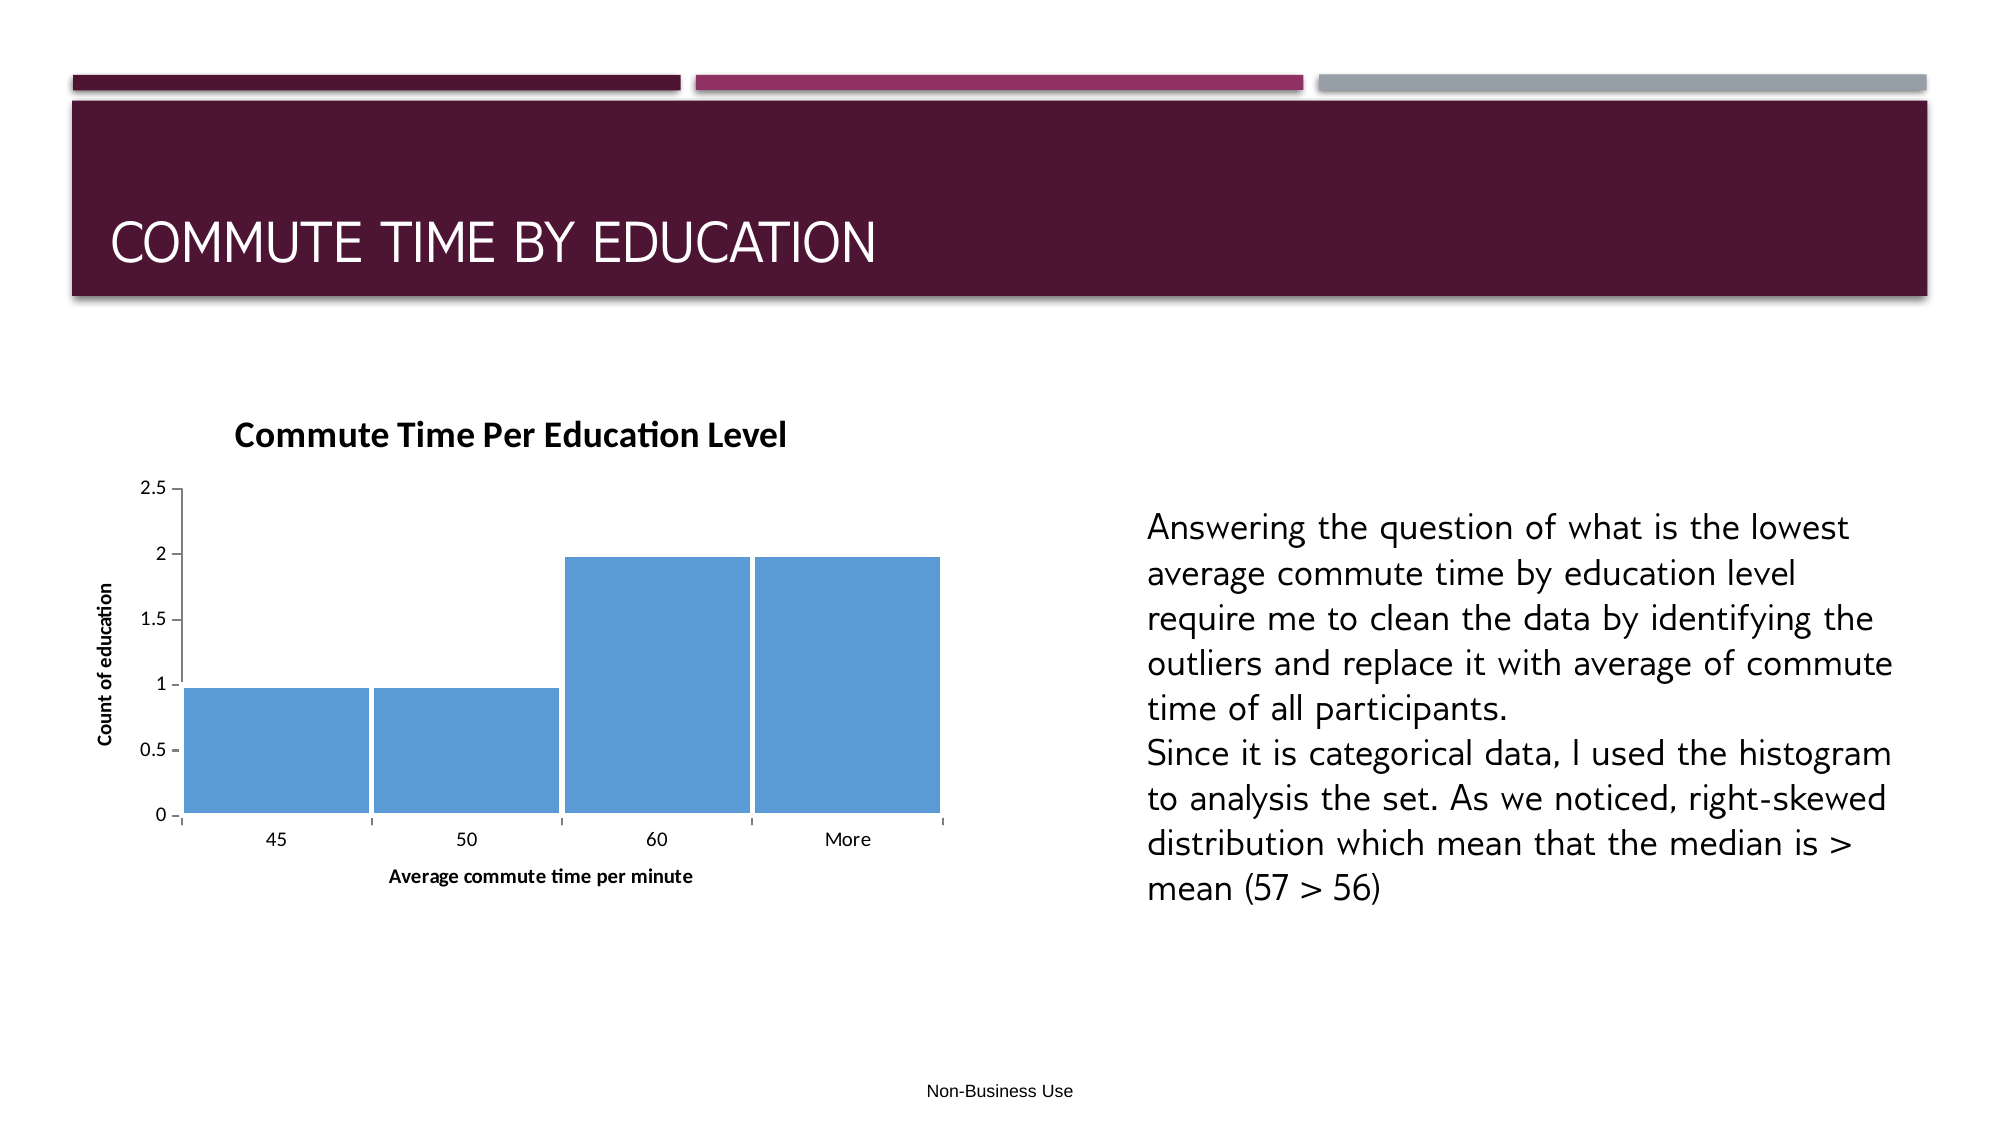

# Commute time by education

### Chart: Commute Time Per Education Level

| Category |  |
|---|---|
| 45 | 1.0 |
| 50 | 1.0 |
| 60 | 2.0 |
| More | 2.0 |
Answering the question of what is the lowest average commute time by education level require me to clean the data by identifying the outliers and replace it with average of commute time of all participants.
Since it is categorical data, I used the histogram to analysis the set. As we noticed, right-skewed distribution which mean that the median is > mean (57 > 56)